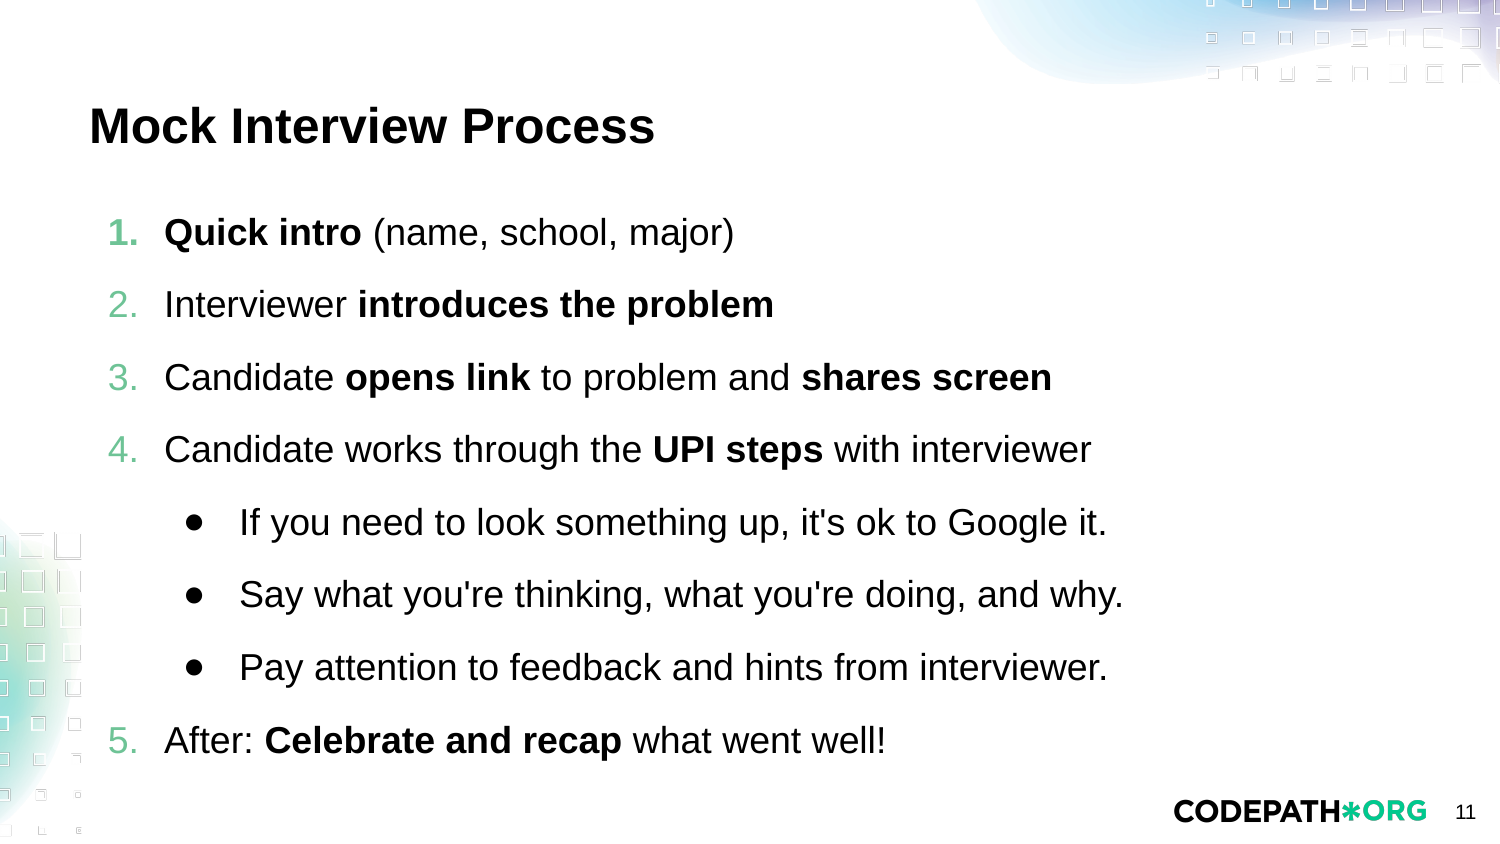

# Mock Interview Process
Quick intro (name, school, major)
Interviewer introduces the problem
Candidate opens link to problem and shares screen
Candidate works through the UPI steps with interviewer
If you need to look something up, it's ok to Google it.
Say what you're thinking, what you're doing, and why.
Pay attention to feedback and hints from interviewer.
After: Celebrate and recap what went well!
11